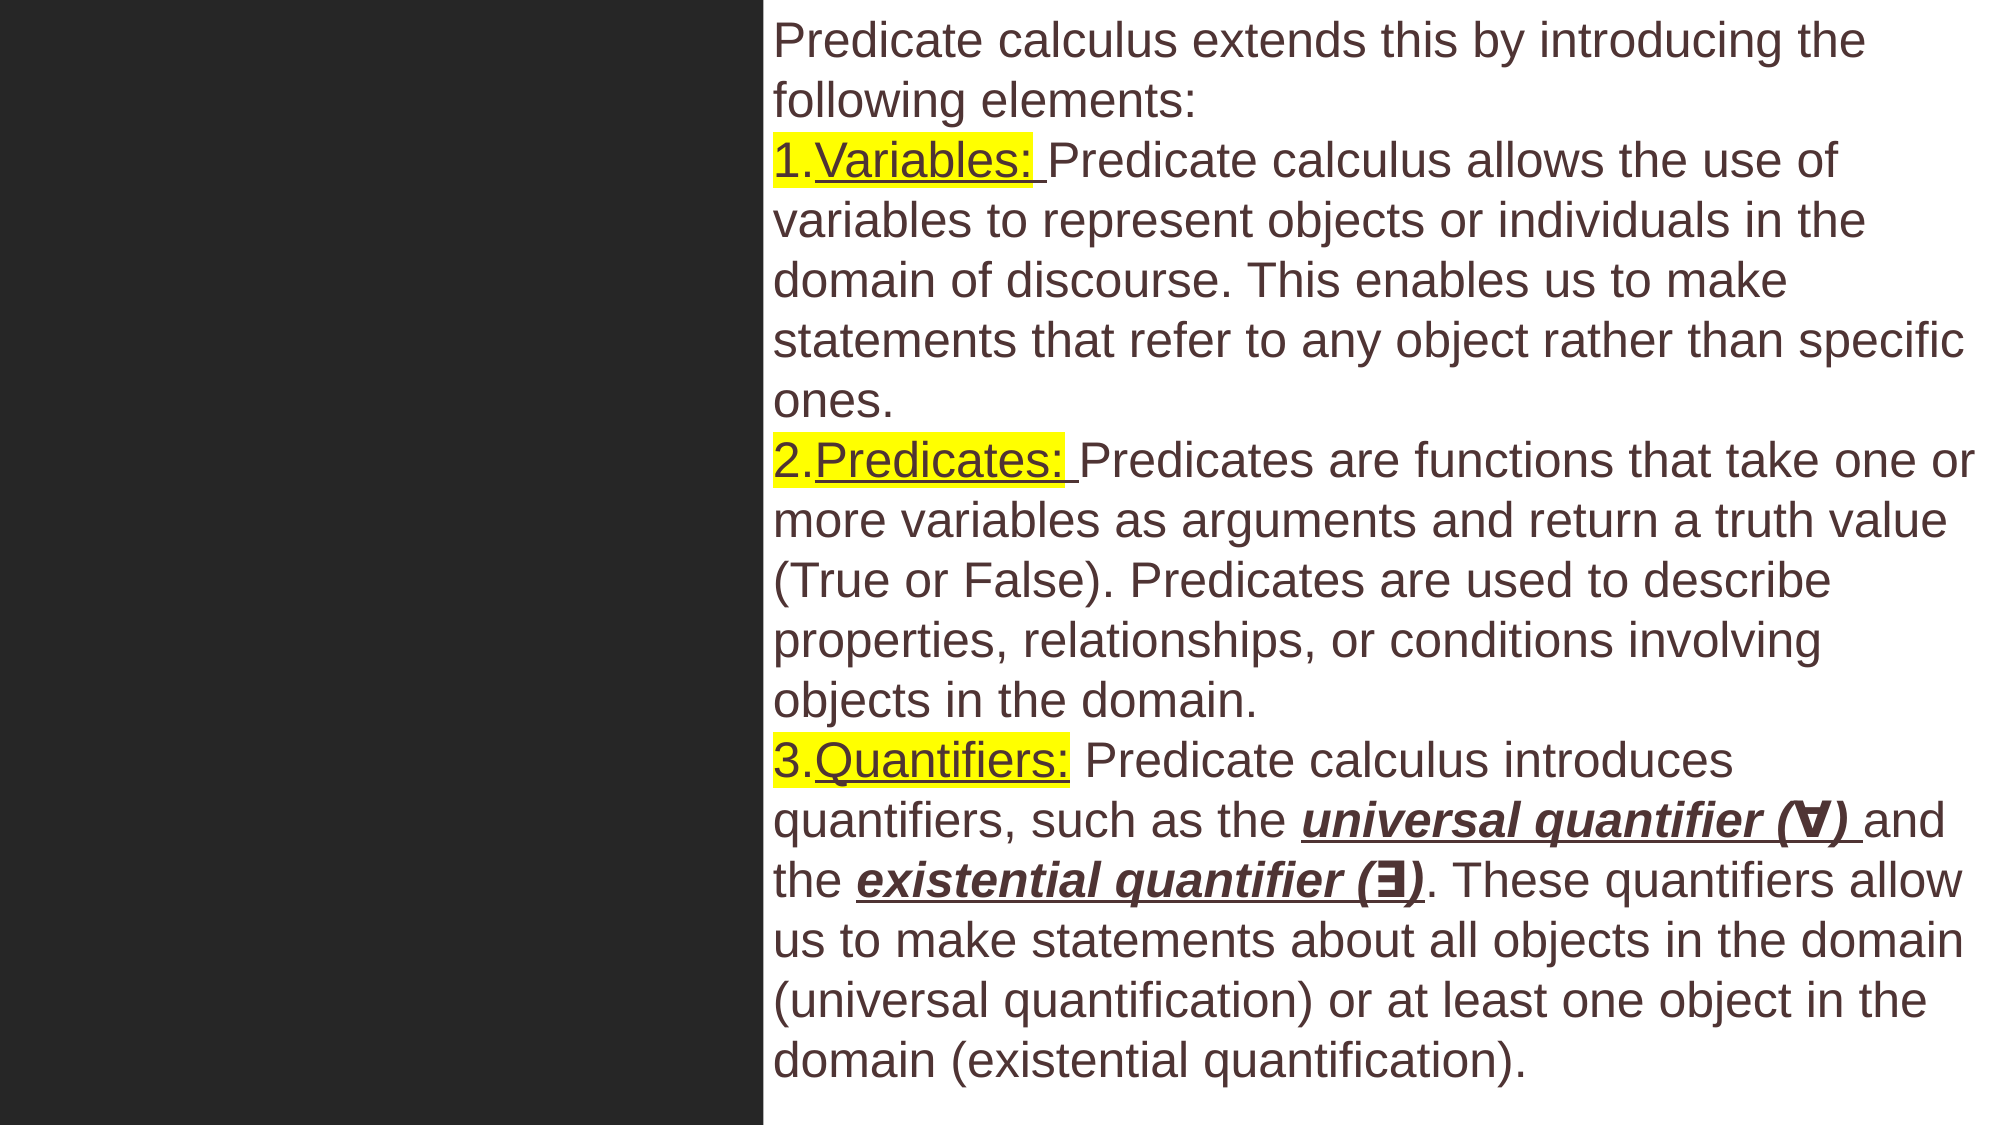

Predicate calculus extends this by introducing the following elements:
Variables: Predicate calculus allows the use of variables to represent objects or individuals in the domain of discourse. This enables us to make statements that refer to any object rather than specific ones.
Predicates: Predicates are functions that take one or more variables as arguments and return a truth value (True or False). Predicates are used to describe properties, relationships, or conditions involving objects in the domain.
Quantifiers: Predicate calculus introduces quantifiers, such as the universal quantifier (∀) and the existential quantifier (∃). These quantifiers allow us to make statements about all objects in the domain (universal quantification) or at least one object in the domain (existential quantification).